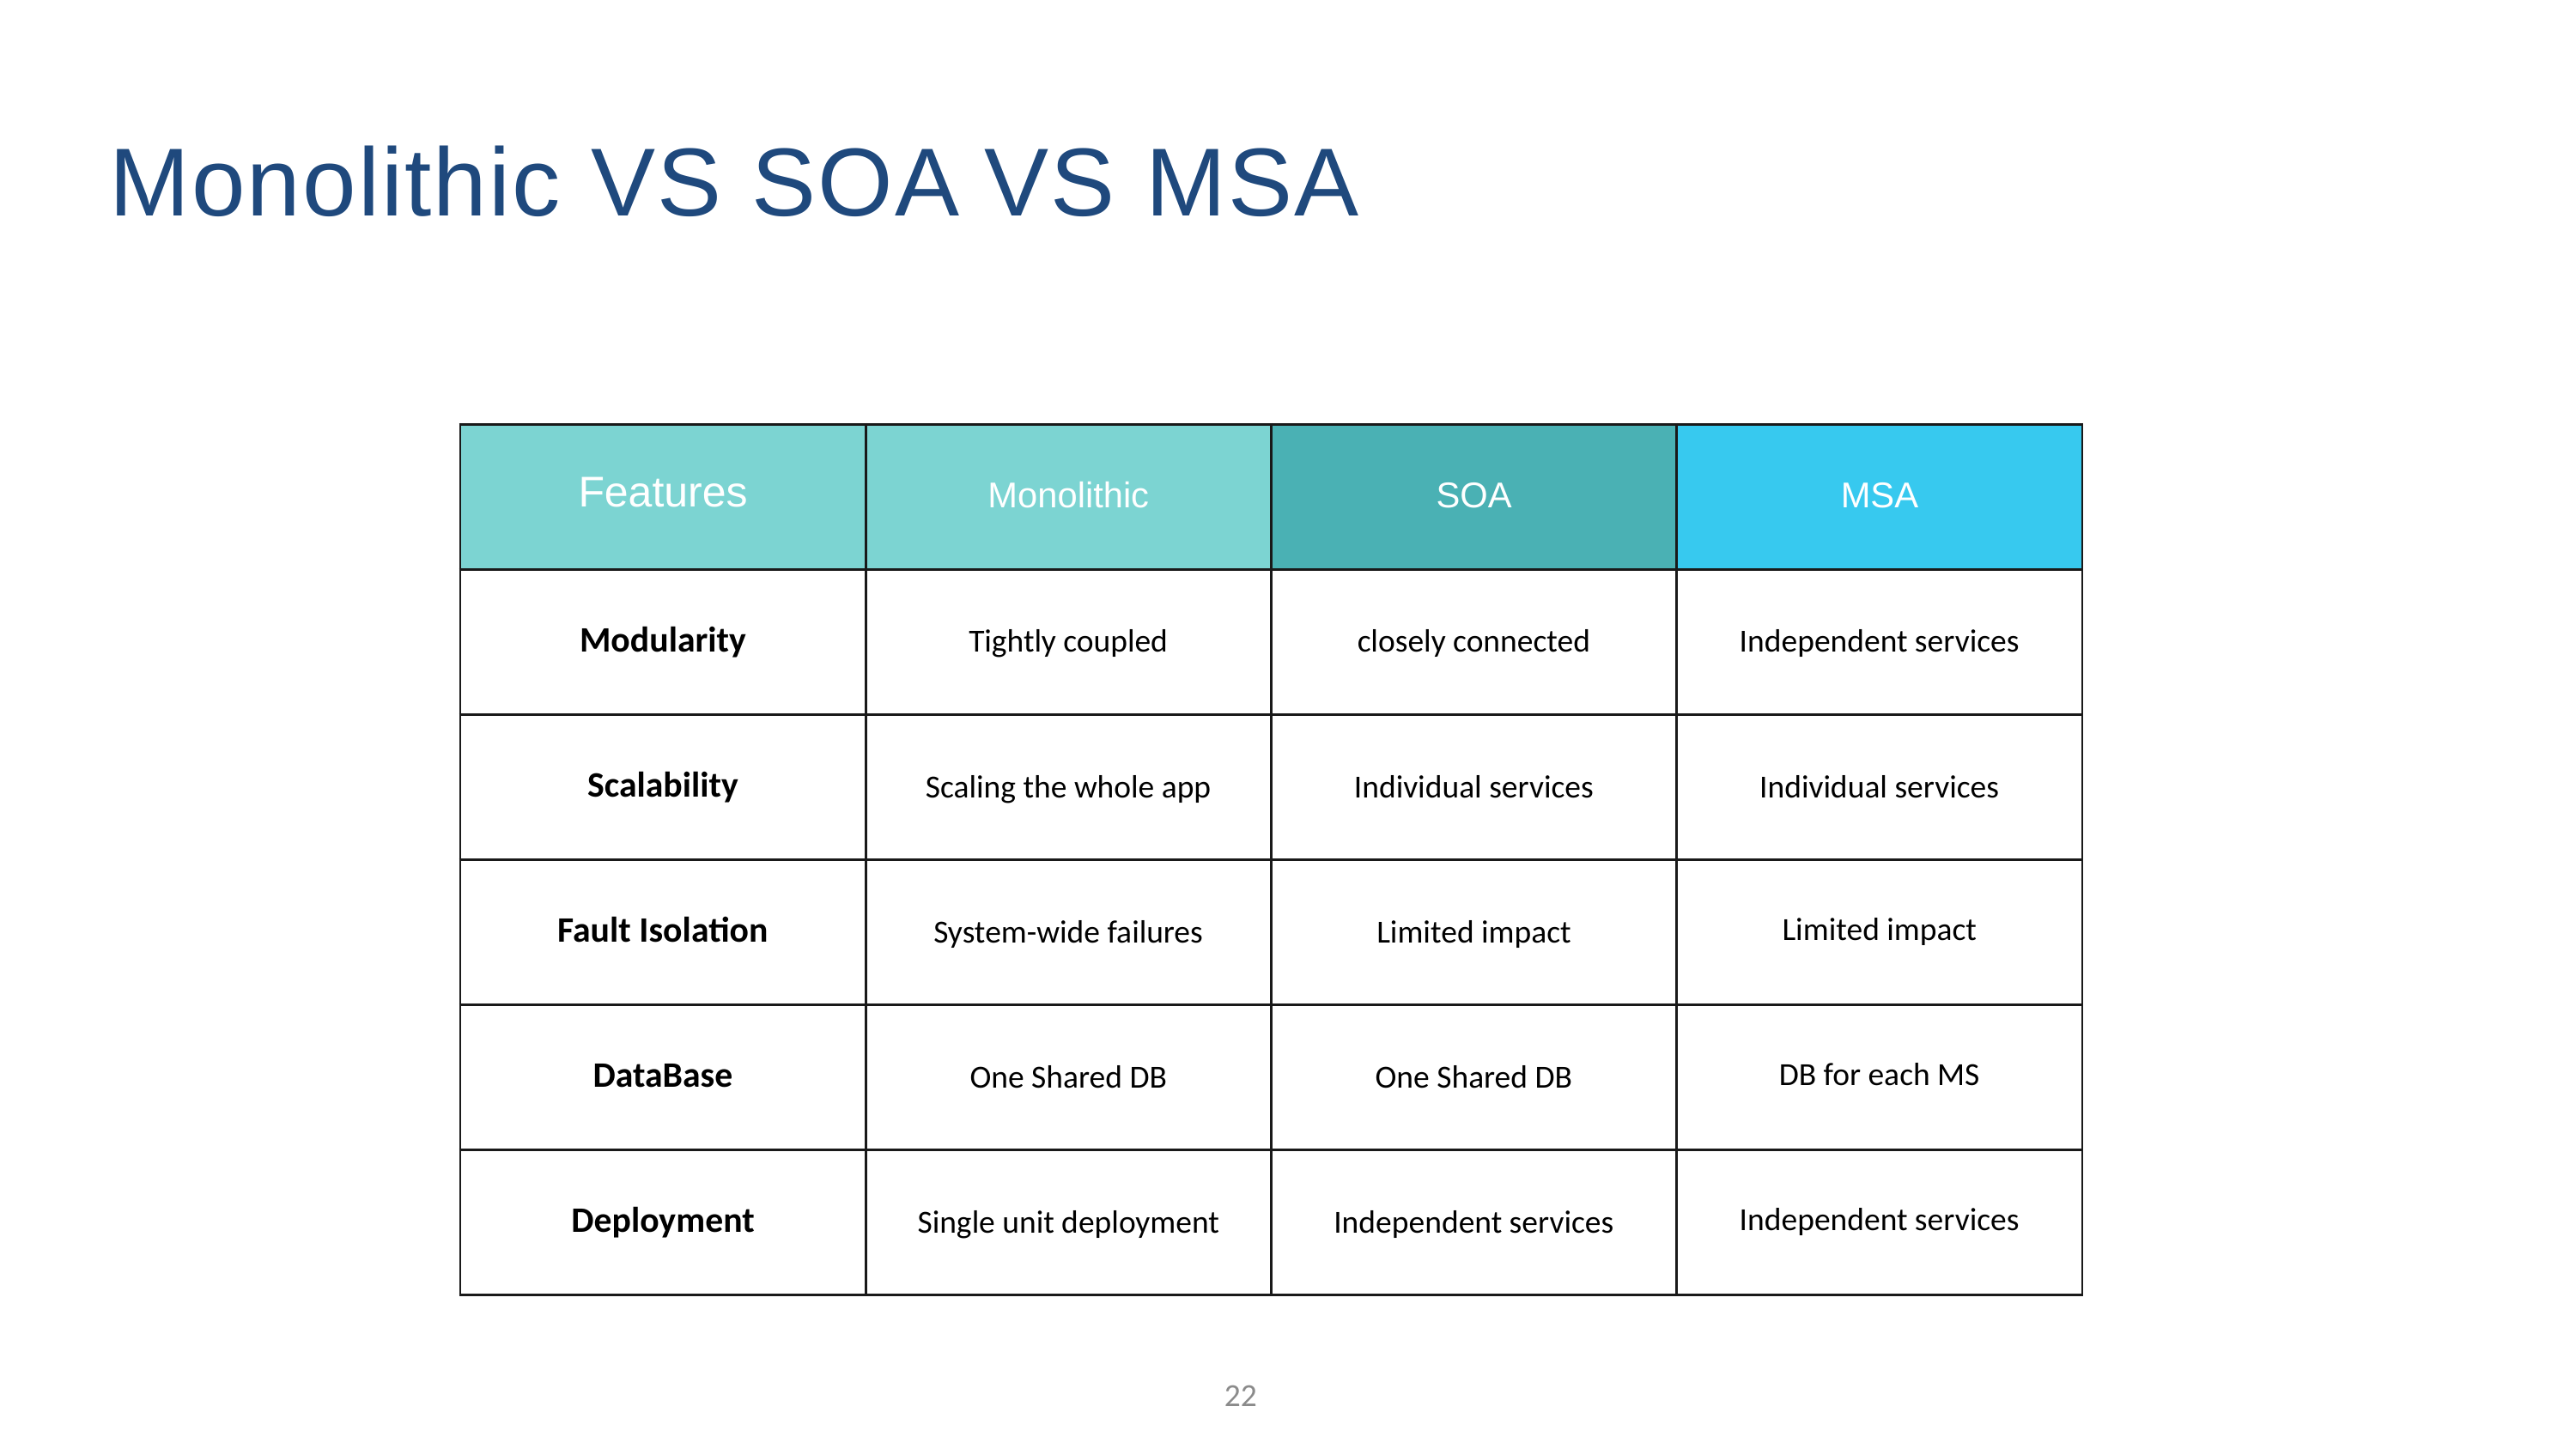

Monolithic VS SOA VS MSA

| Features | Monolithic | SOA | MSA |
| --- | --- | --- | --- |
| Modularity | Tightly coupled | closely connected | Independent services |
| Scalability | Scaling the whole app | Individual services | Individual services |
| Fault Isolation | System-wide failures | Limited impact | Limited impact |
| DataBase | One Shared DB | One Shared DB | DB for each MS |
| Deployment | Single unit deployment | Independent services | Independent services |
22